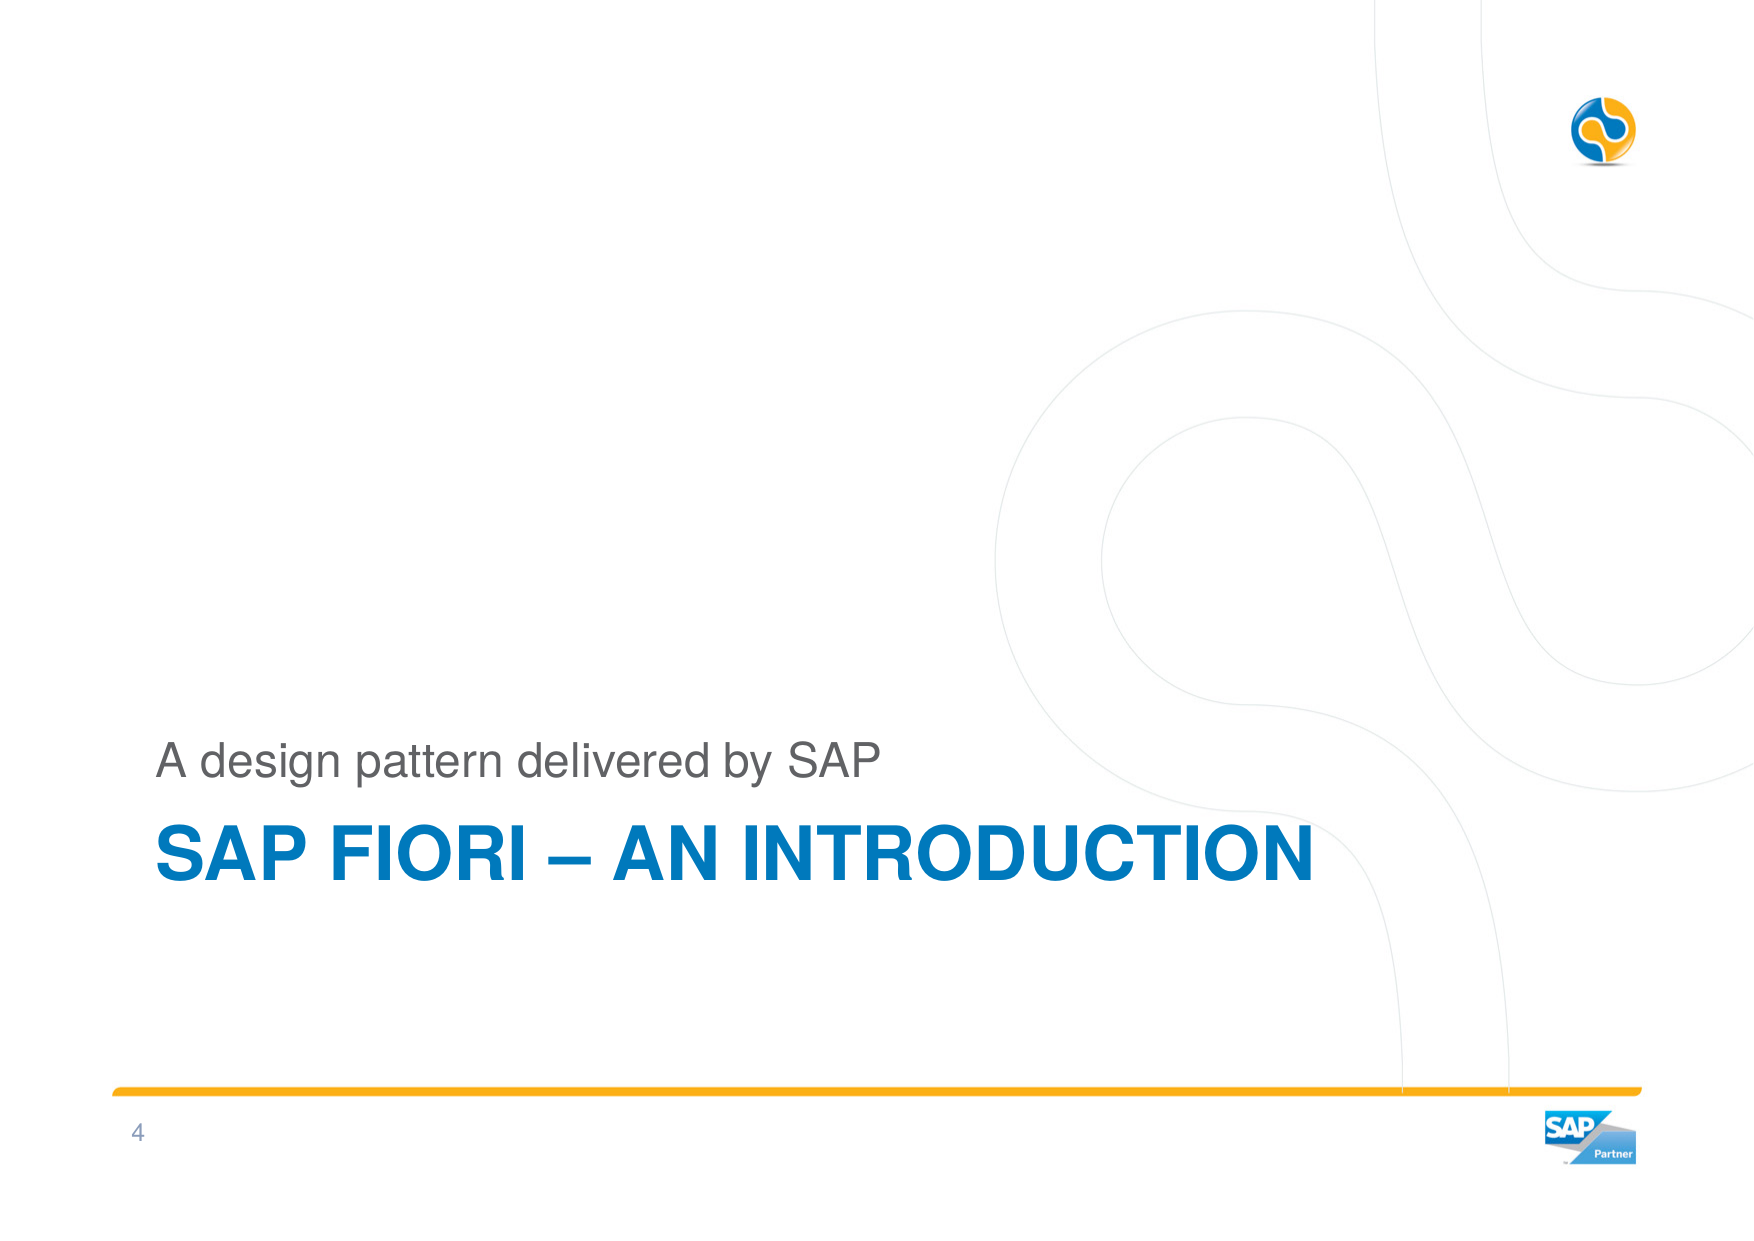

A design pattern delivered by SAP
# SAP Fiori – an introduction
4